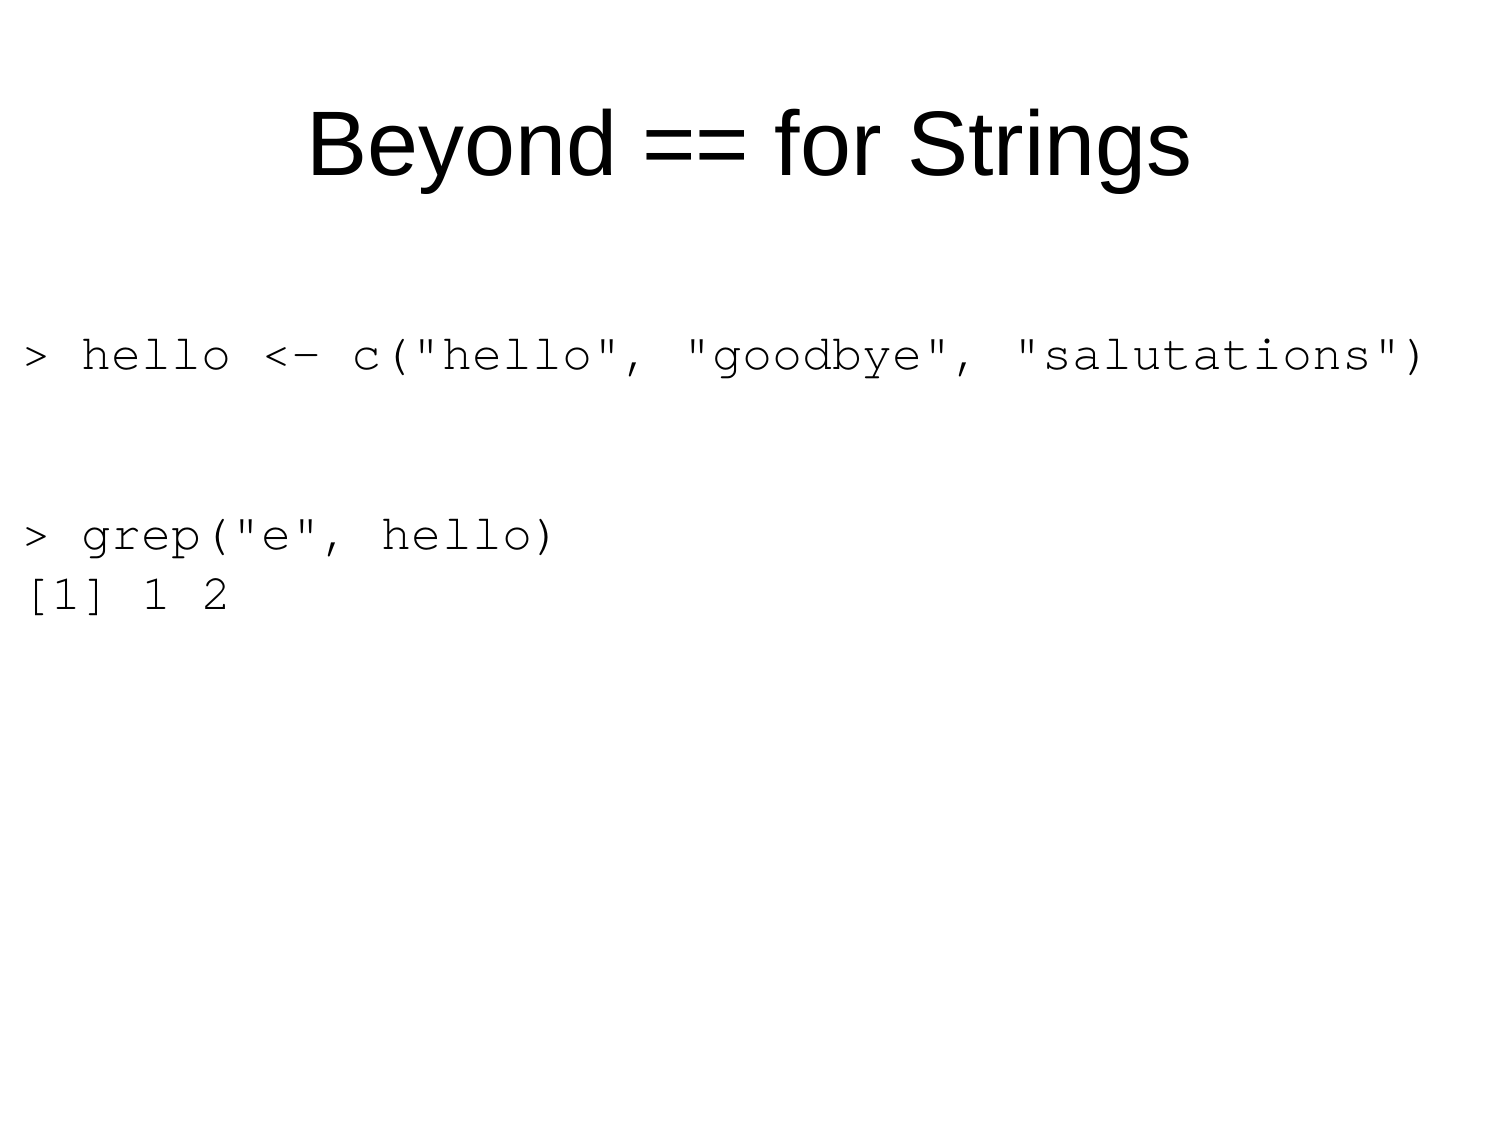

# Beyond == for Strings
> hello <- c("hello", "goodbye", "salutations")

> grep("e", hello)
[1] 1 2